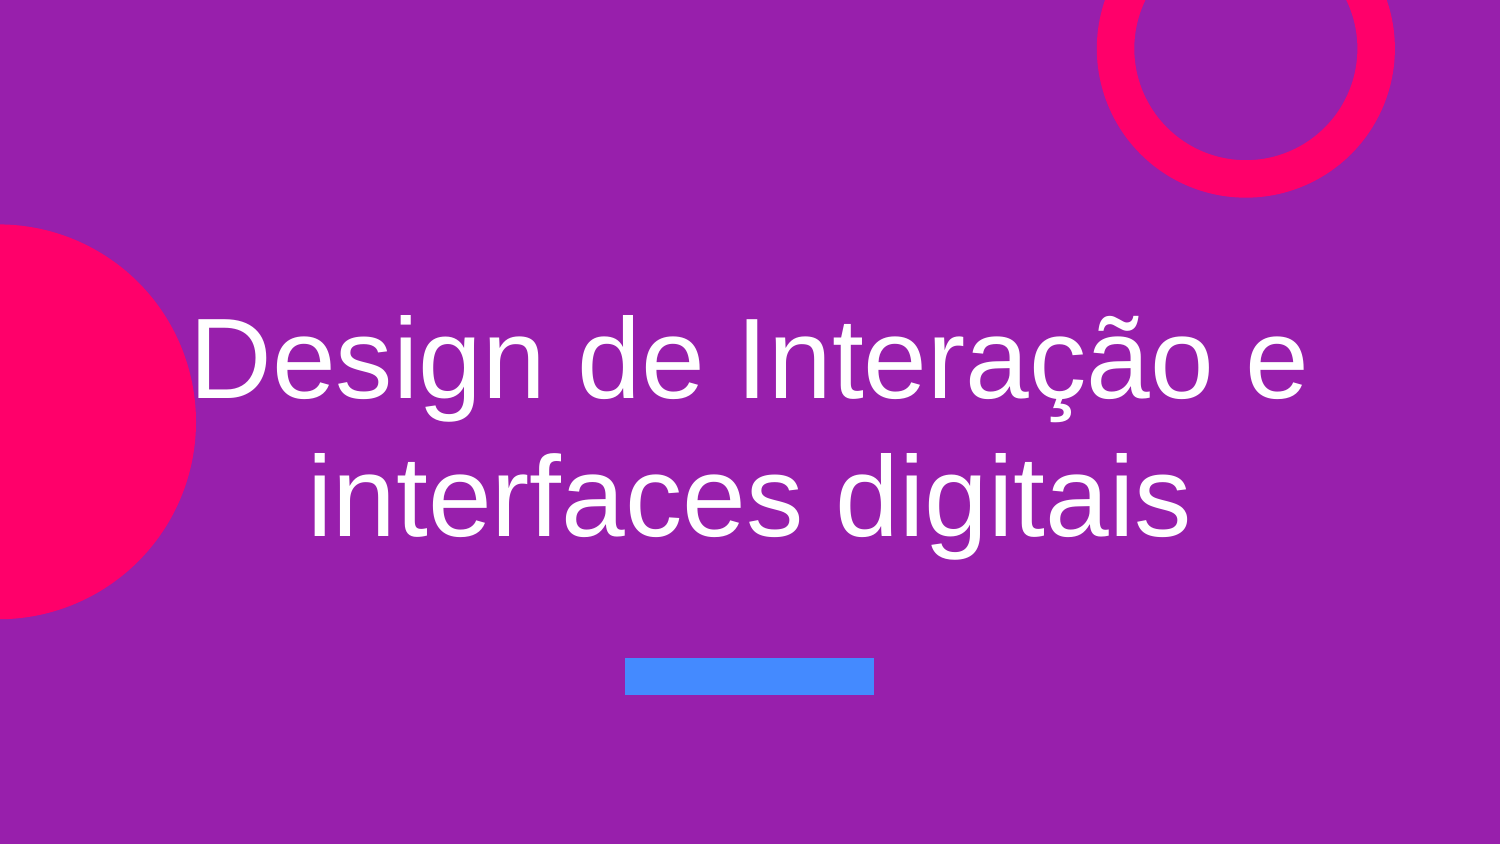

# Design de Interação e interfaces digitais